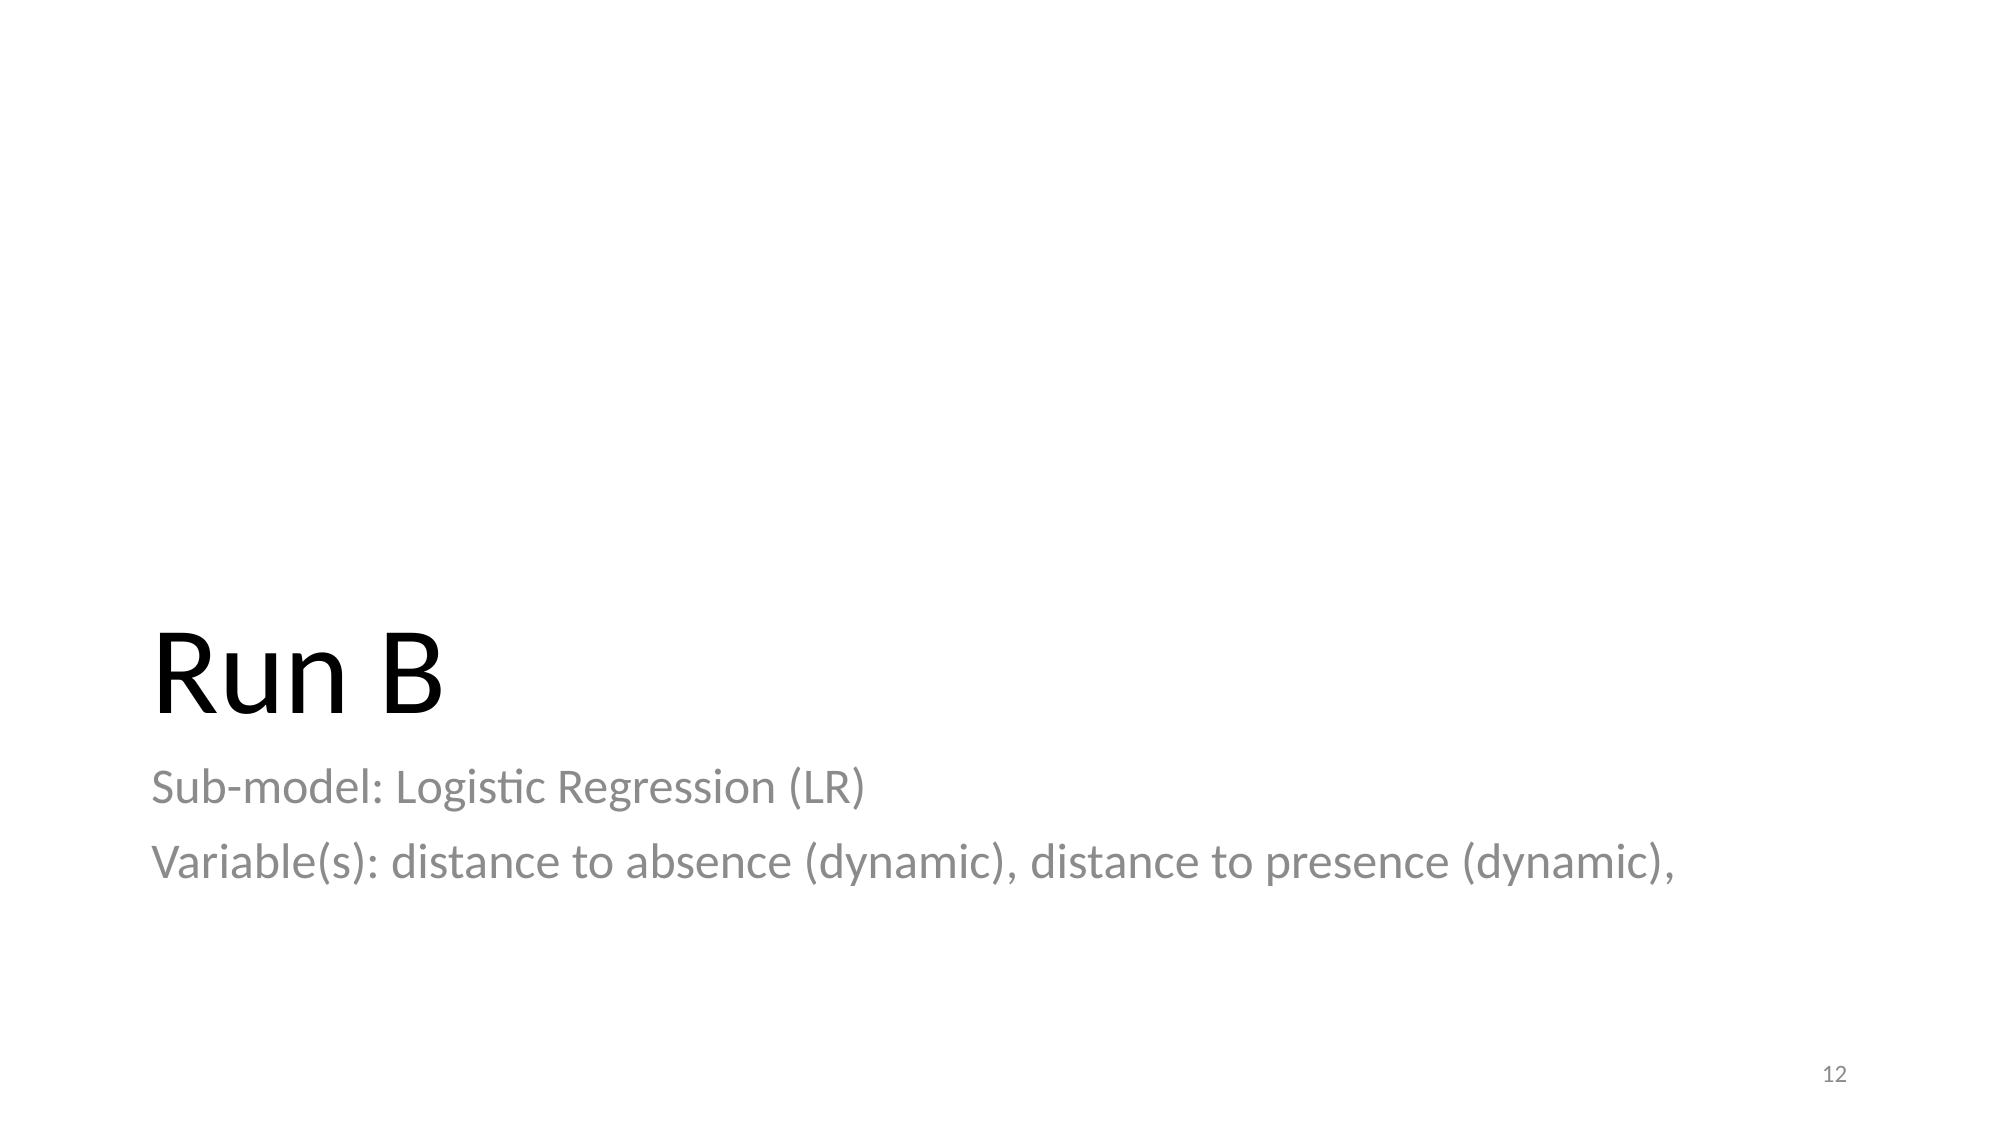

# Run B
Sub-model: Logistic Regression (LR)
Variable(s): distance to absence (dynamic), distance to presence (dynamic),

12